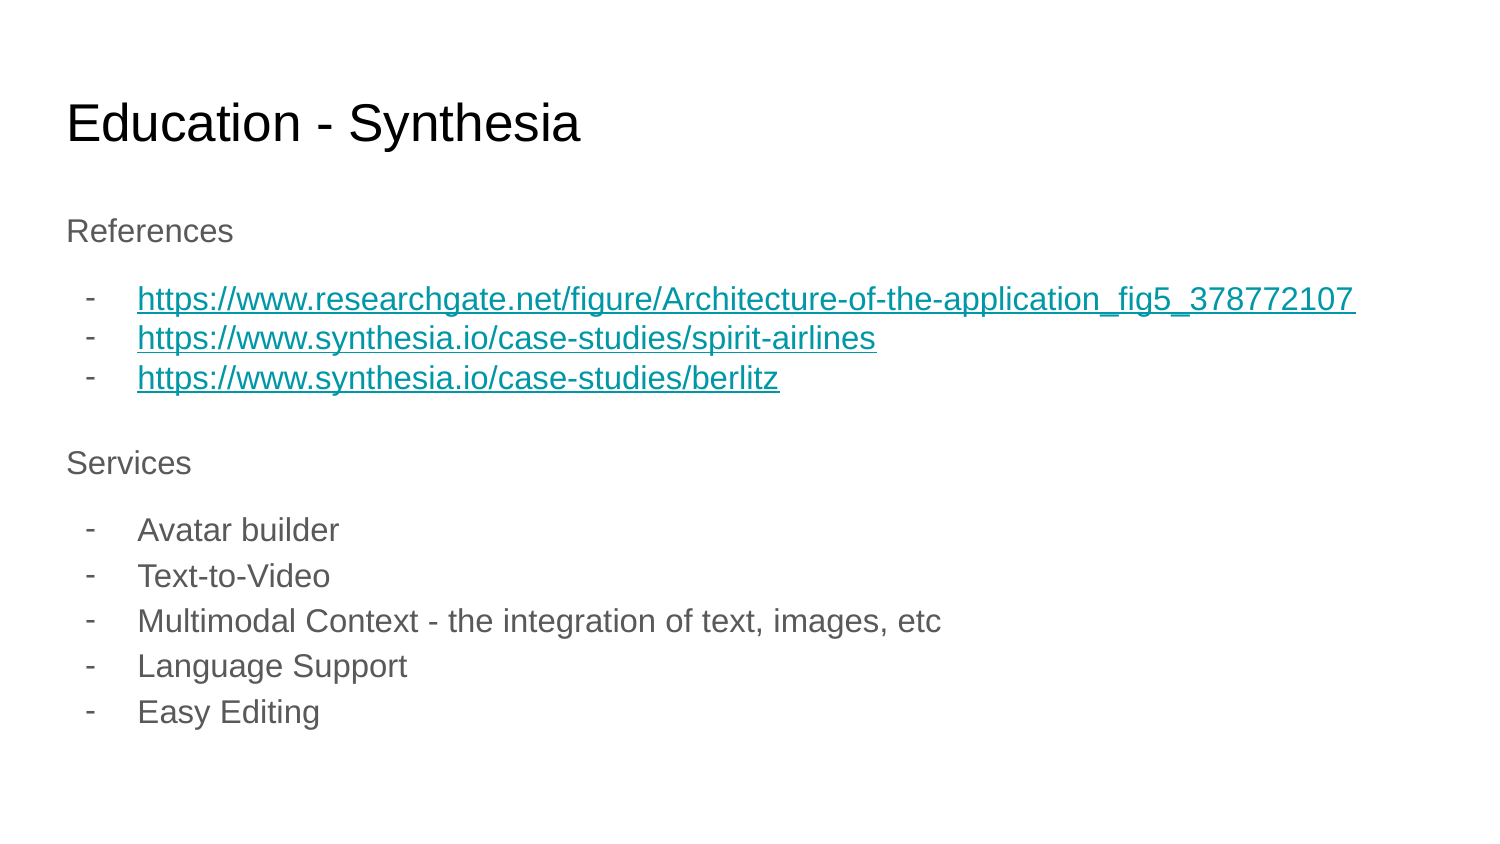

# Education - Synthesia
References
https://www.researchgate.net/figure/Architecture-of-the-application_fig5_378772107
https://www.synthesia.io/case-studies/spirit-airlines
https://www.synthesia.io/case-studies/berlitz

Services
Avatar builder
Text-to-Video
Multimodal Context - the integration of text, images, etc
Language Support
Easy Editing